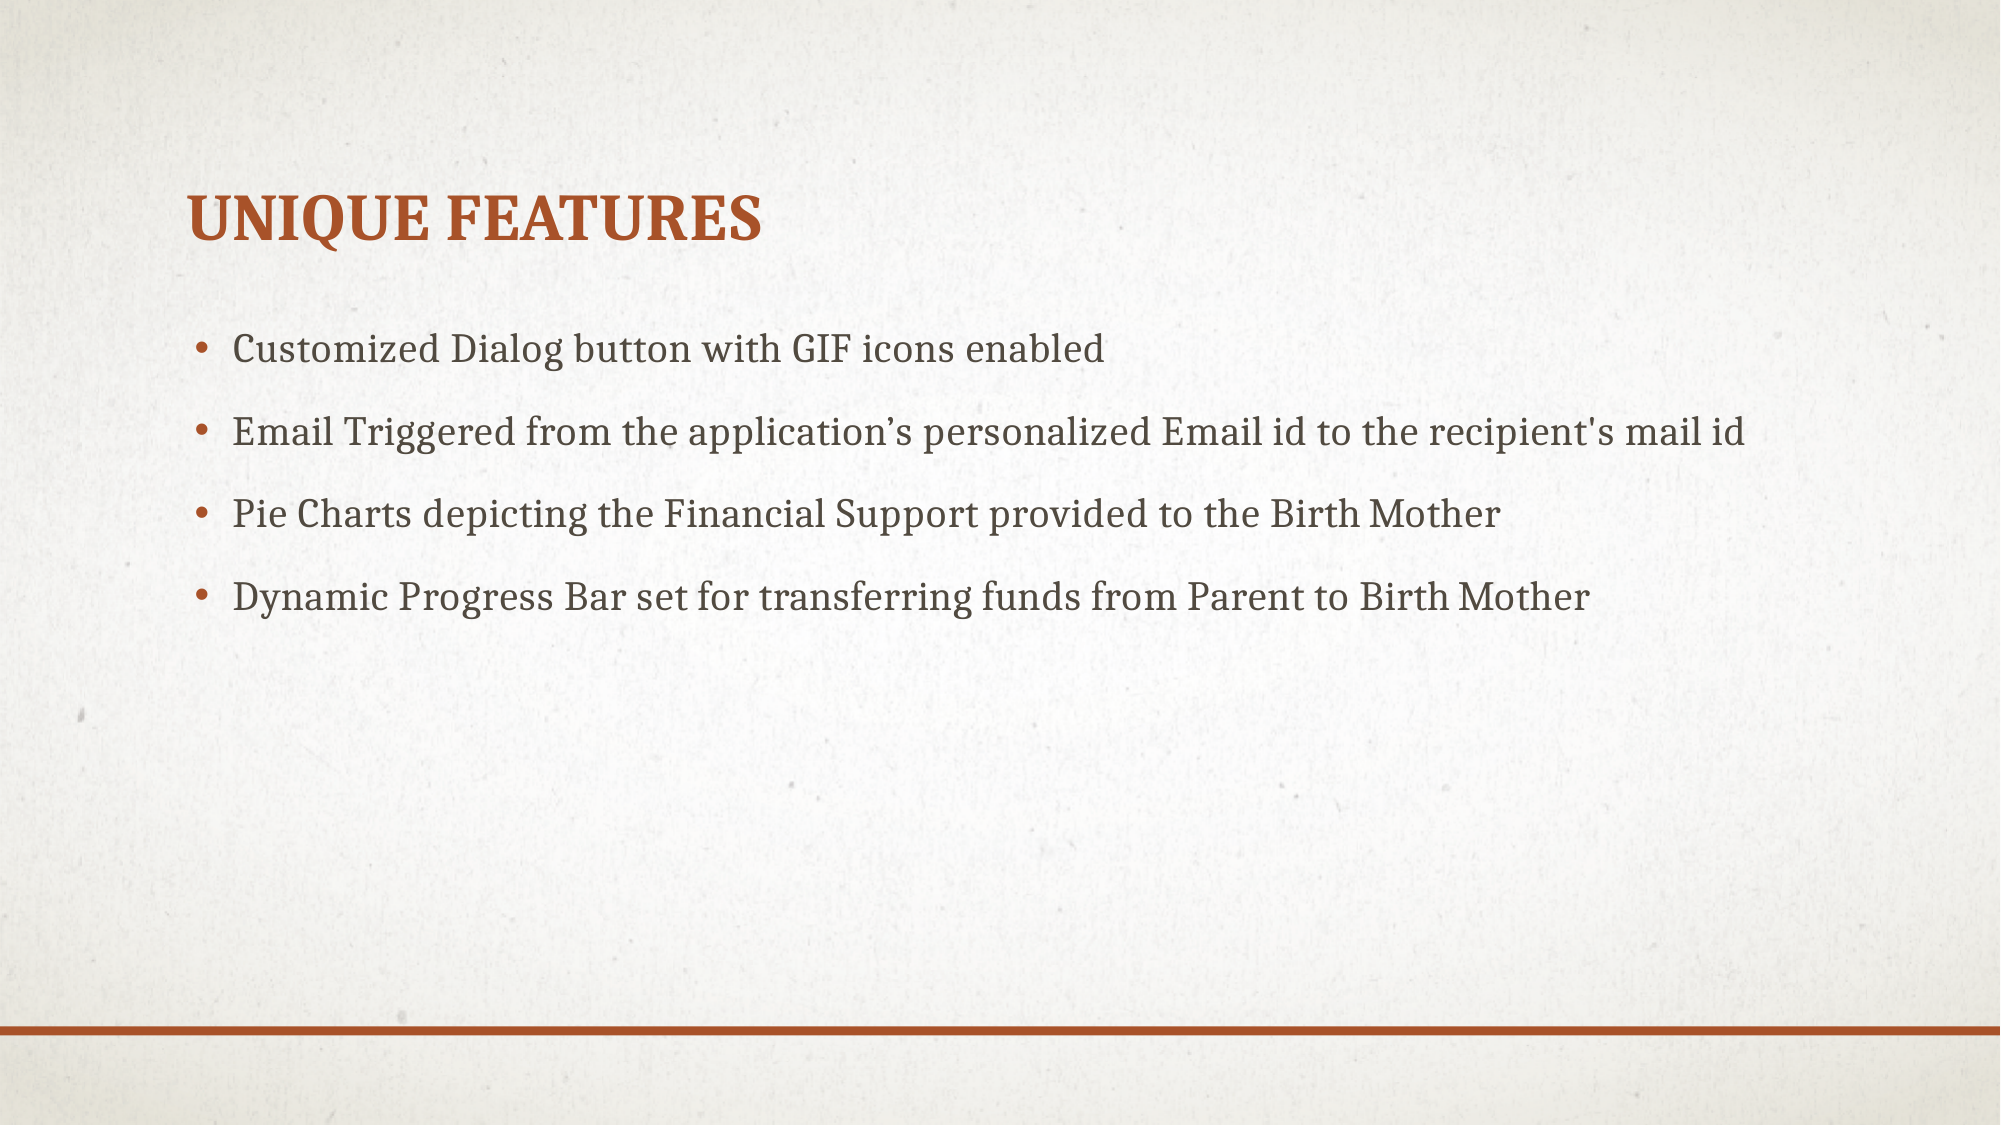

# Unique Features
Customized Dialog button with GIF icons enabled
Email Triggered from the application’s personalized Email id to the recipient's mail id
Pie Charts depicting the Financial Support provided to the Birth Mother
Dynamic Progress Bar set for transferring funds from Parent to Birth Mother